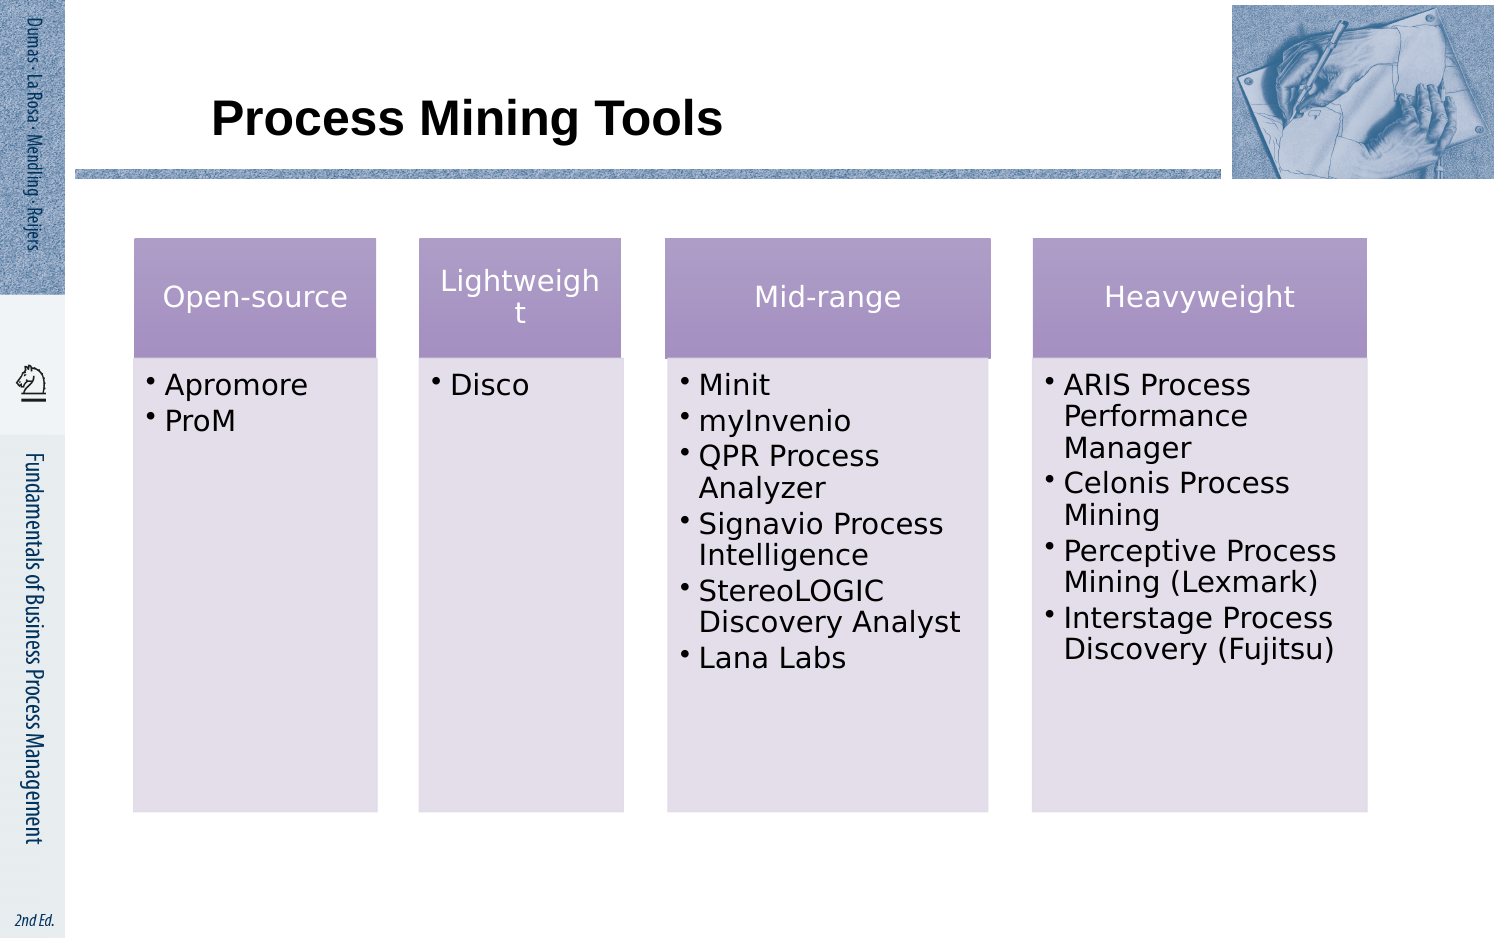

# Process Mining Tools
Open-source
Apromore
ProM
Lightweight
Disco
Mid-range
Minit
myInvenio
QPR Process Analyzer
Signavio Process Intelligence
StereoLOGIC Discovery Analyst
Lana Labs
Heavyweight
ARIS Process Performance Manager
Celonis Process Mining
Perceptive Process Mining (Lexmark)
Interstage Process Discovery (Fujitsu)
20